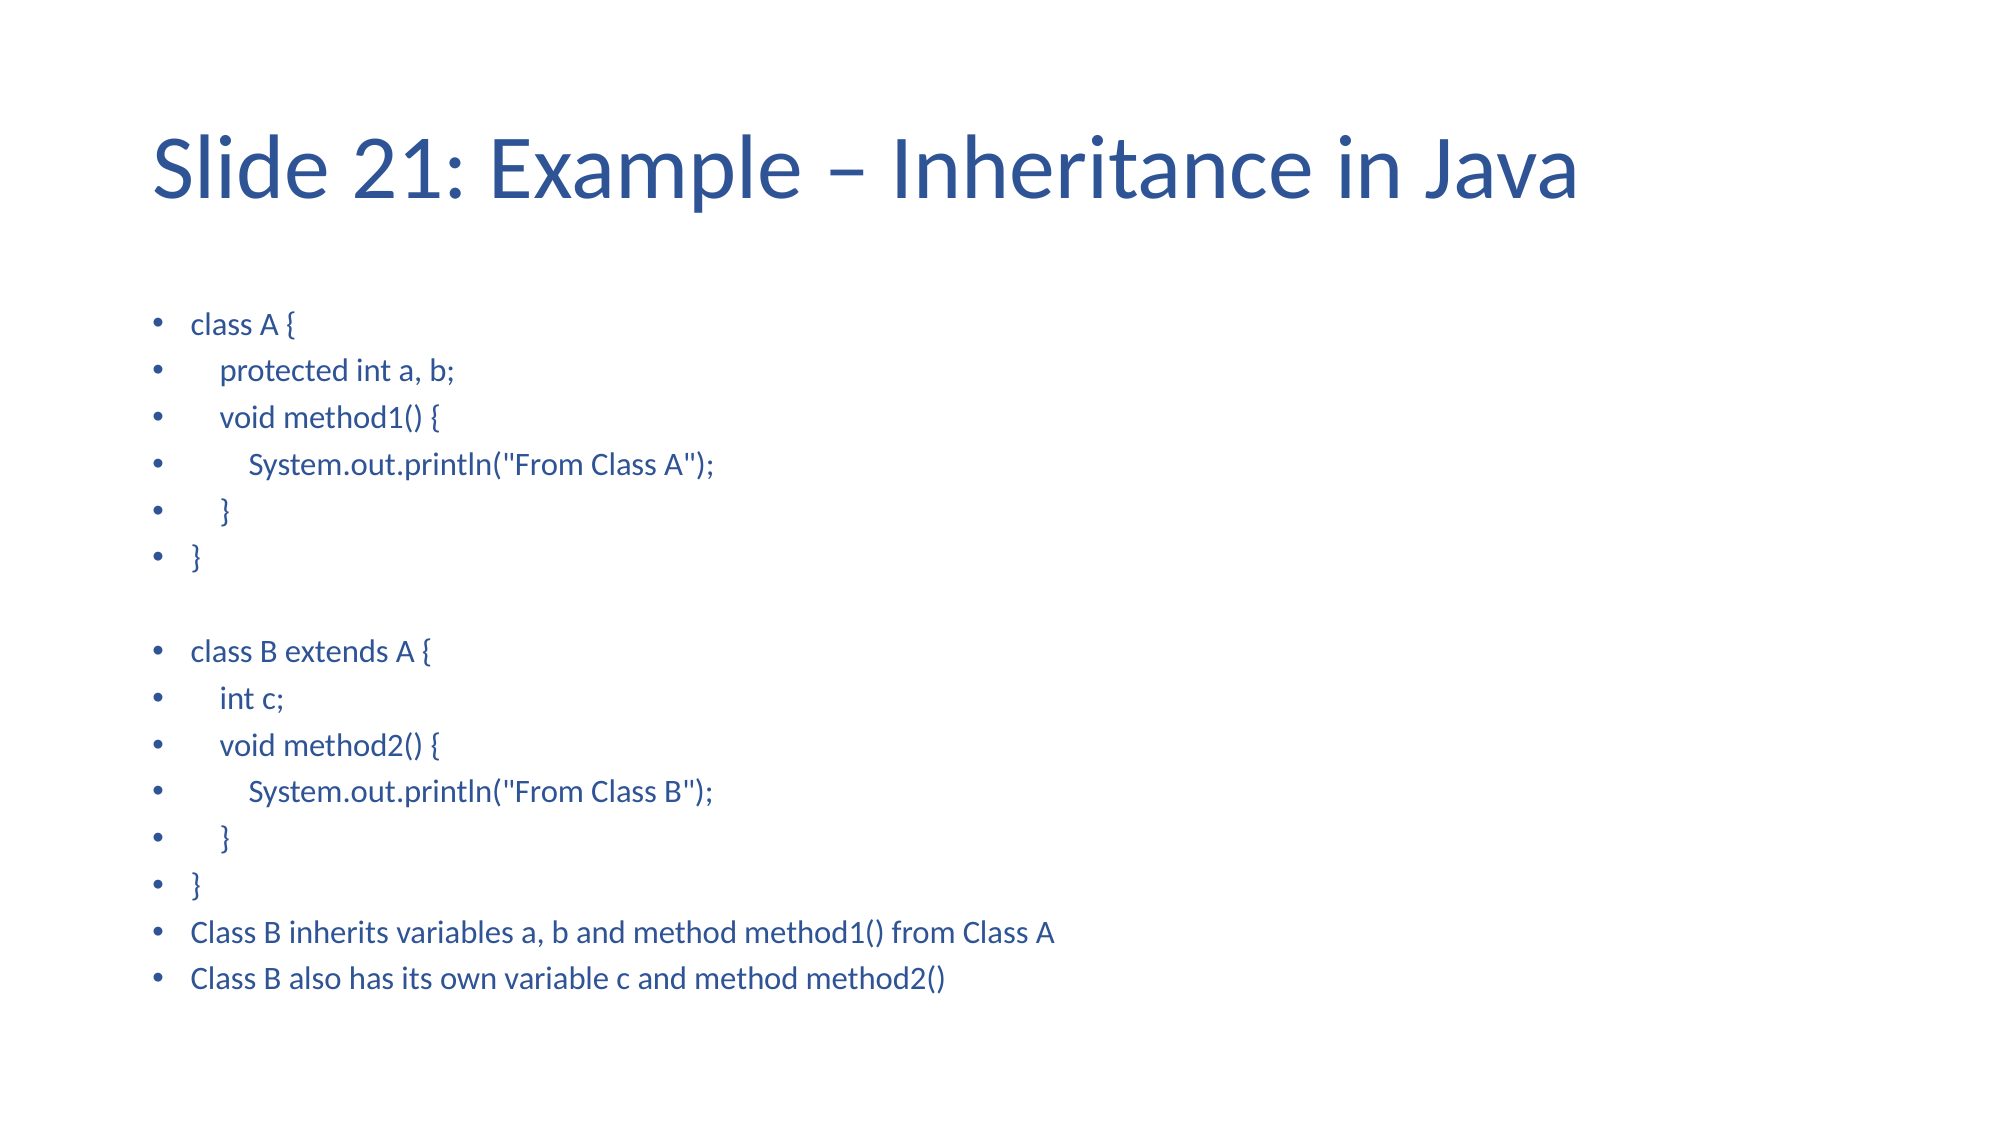

# Slide 21: Example – Inheritance in Java
class A {
    protected int a, b;
    void method1() {
        System.out.println("From Class A");
    }
}

class B extends A {
    int c;
    void method2() {
        System.out.println("From Class B");
    }
}
Class B inherits variables a, b and method method1() from Class A
Class B also has its own variable c and method method2()